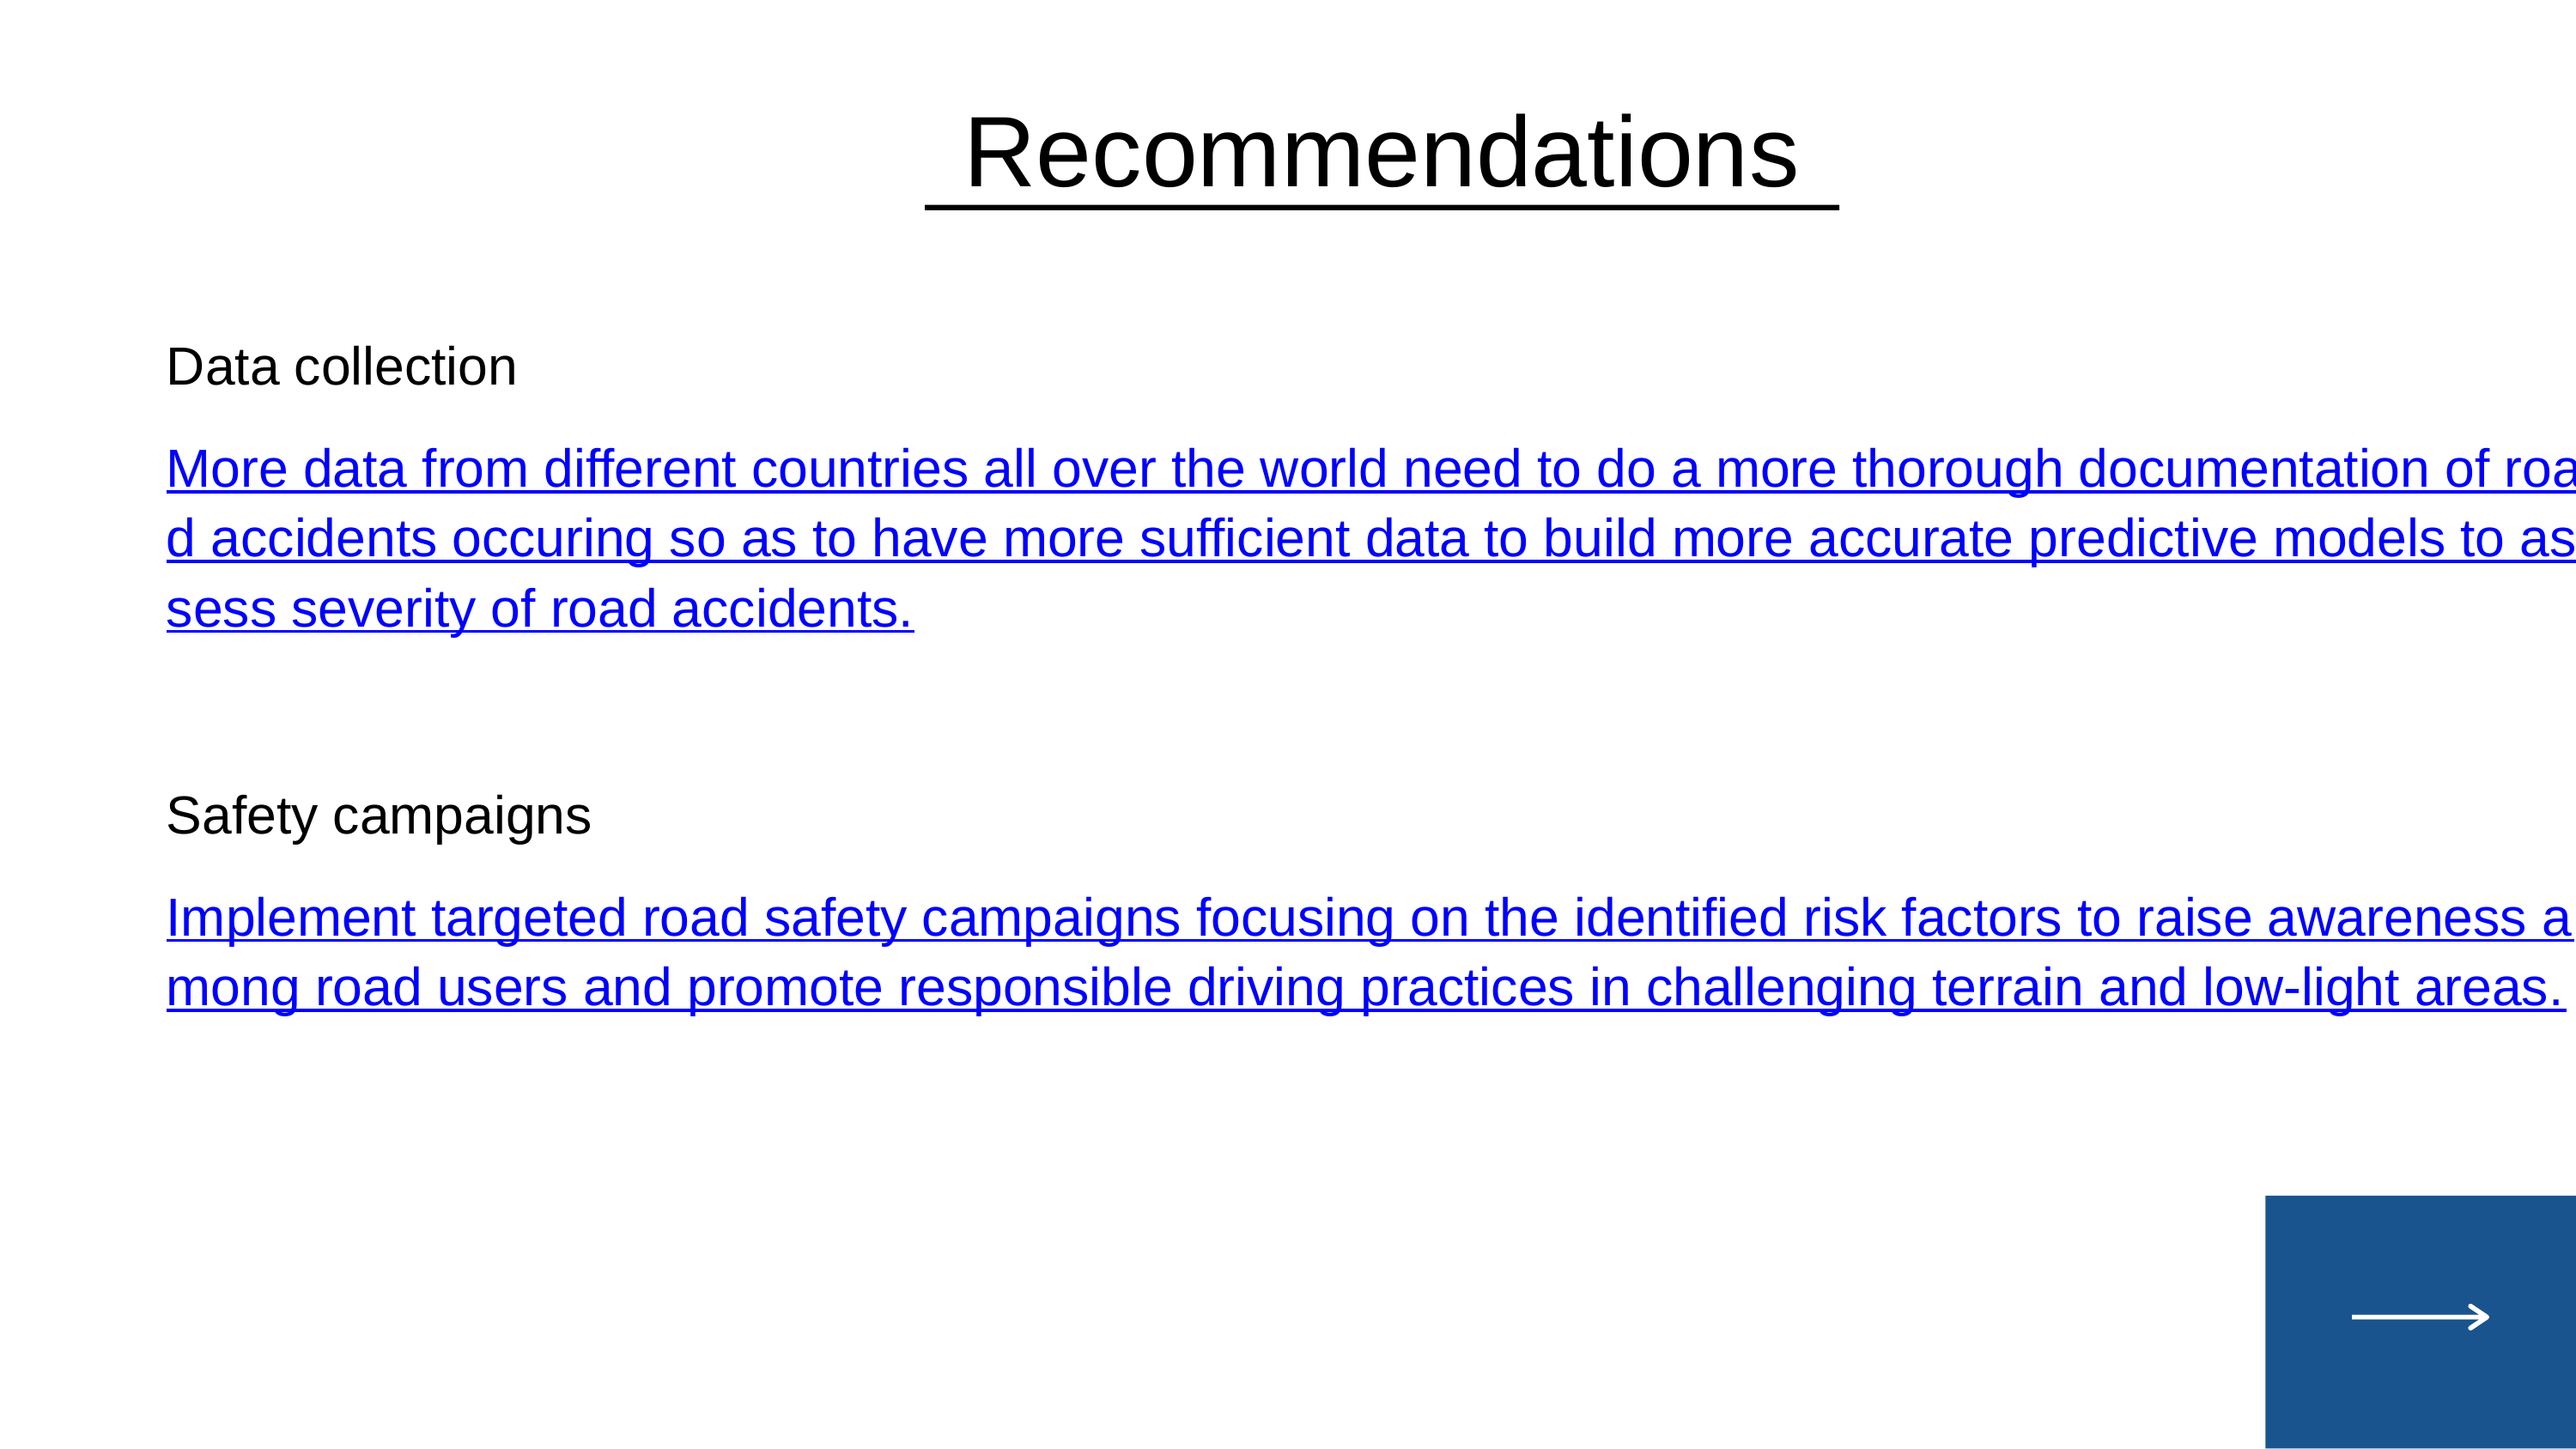

Recommendations

Data collection
More data from different countries all over the world need to do a more thorough documentation of road accidents occuring so as to have more sufficient data to build more accurate predictive models to assess severity of road accidents.
Safety campaigns
Implement targeted road safety campaigns focusing on the identified risk factors to raise awareness among road users and promote responsible driving practices in challenging terrain and low-light areas.